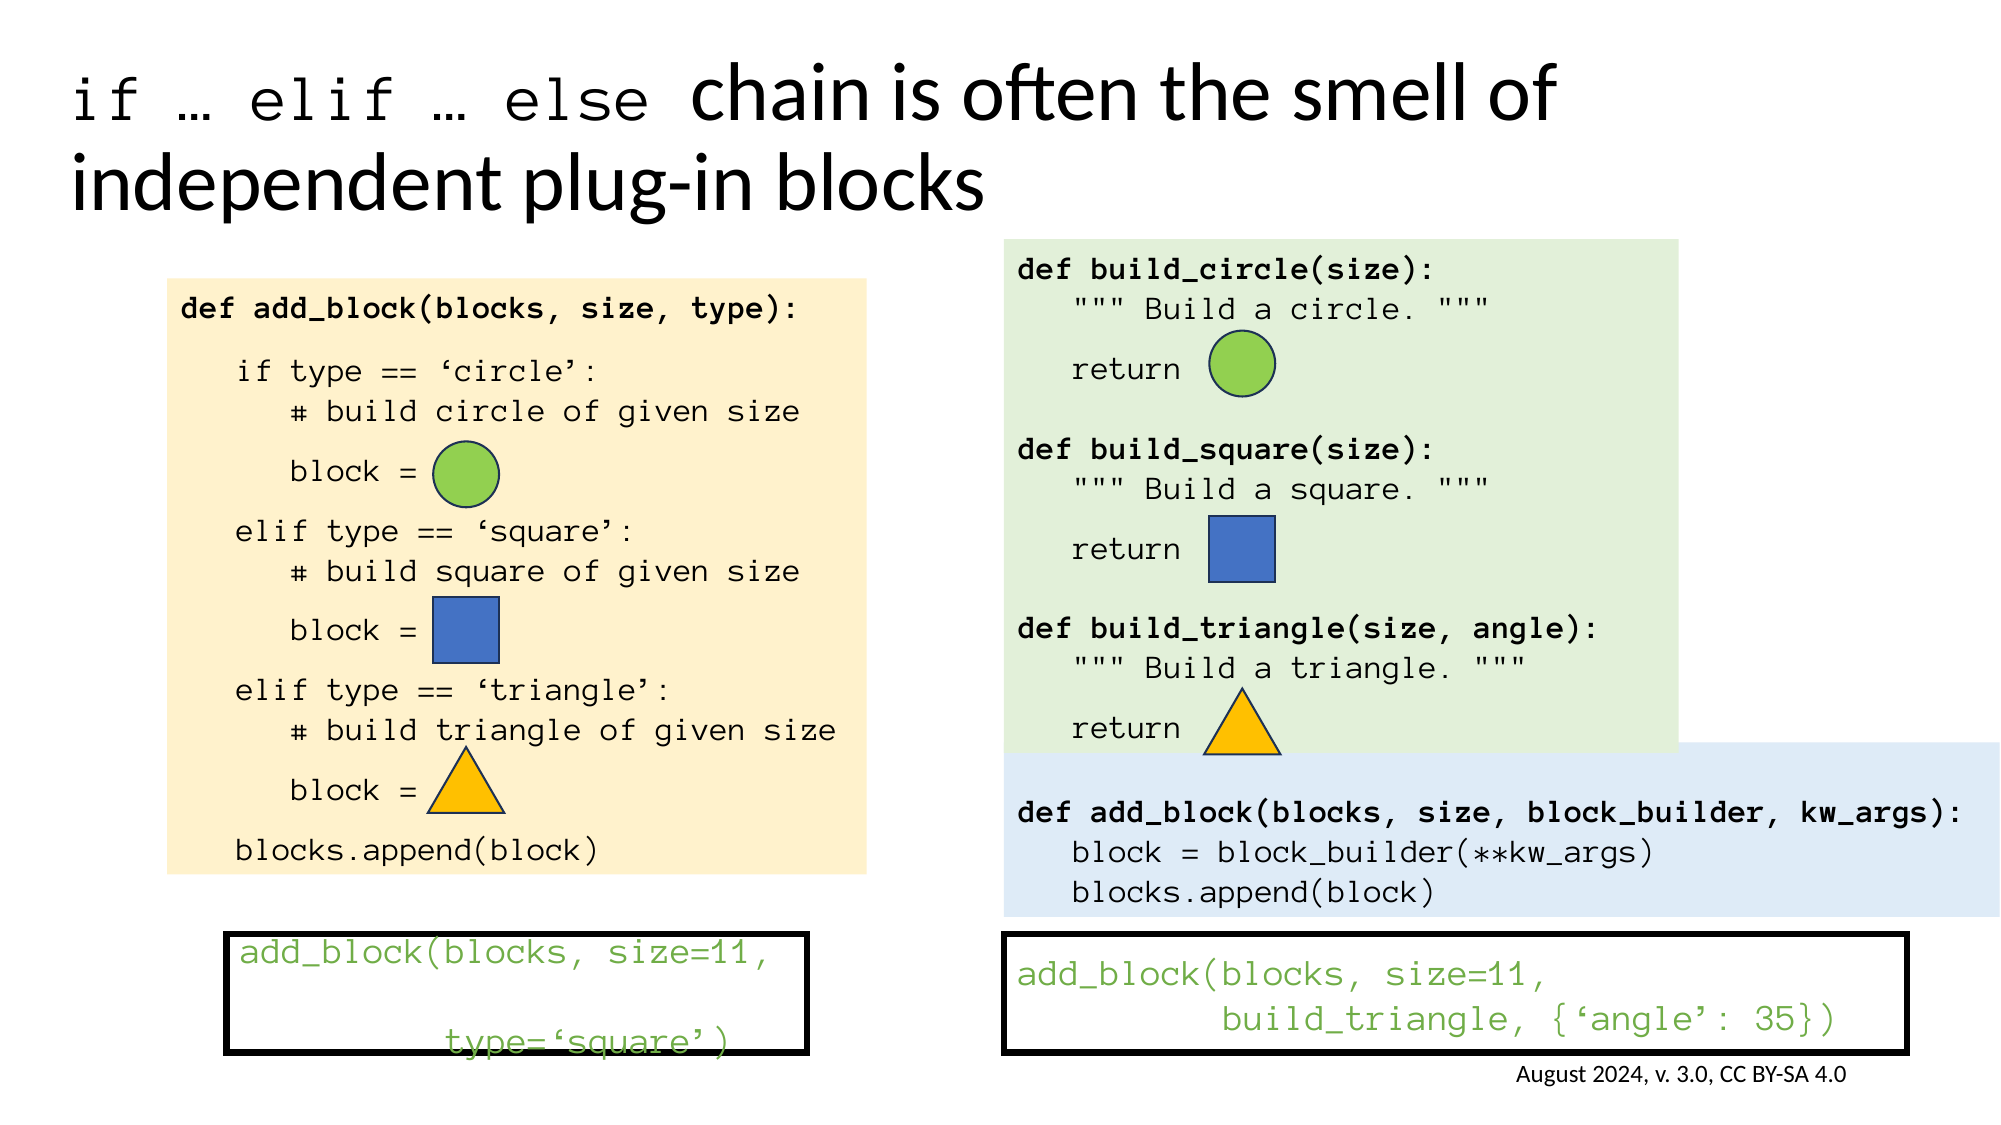

# if … elif … else chain is often the smell of independent plug-in blocks
def build_circle(size):
   """ Build a circle. """
   return

def build_square(size):
   """ Build a square. """
   return

def build_triangle(size, angle):
   """ Build a triangle. """
   return

def add_block(blocks, size, type):
   if type == ‘circle’:
      # build circle of given size
      block =
   elif type == ‘square’:
      # build square of given size
      block =
   elif type == ‘triangle’:
      # build triangle of given size

      block =
   blocks.append(block)

def add_block(blocks, size, block_builder, kw_args):
   block = block_builder(**kw_args)
   blocks.append(block)
add_block(blocks, size=11,
          type=‘square’)
add_block(blocks, size=11,
          build_triangle, {‘angle’: 35})
August 2024, v. 3.0, CC BY-SA 4.0